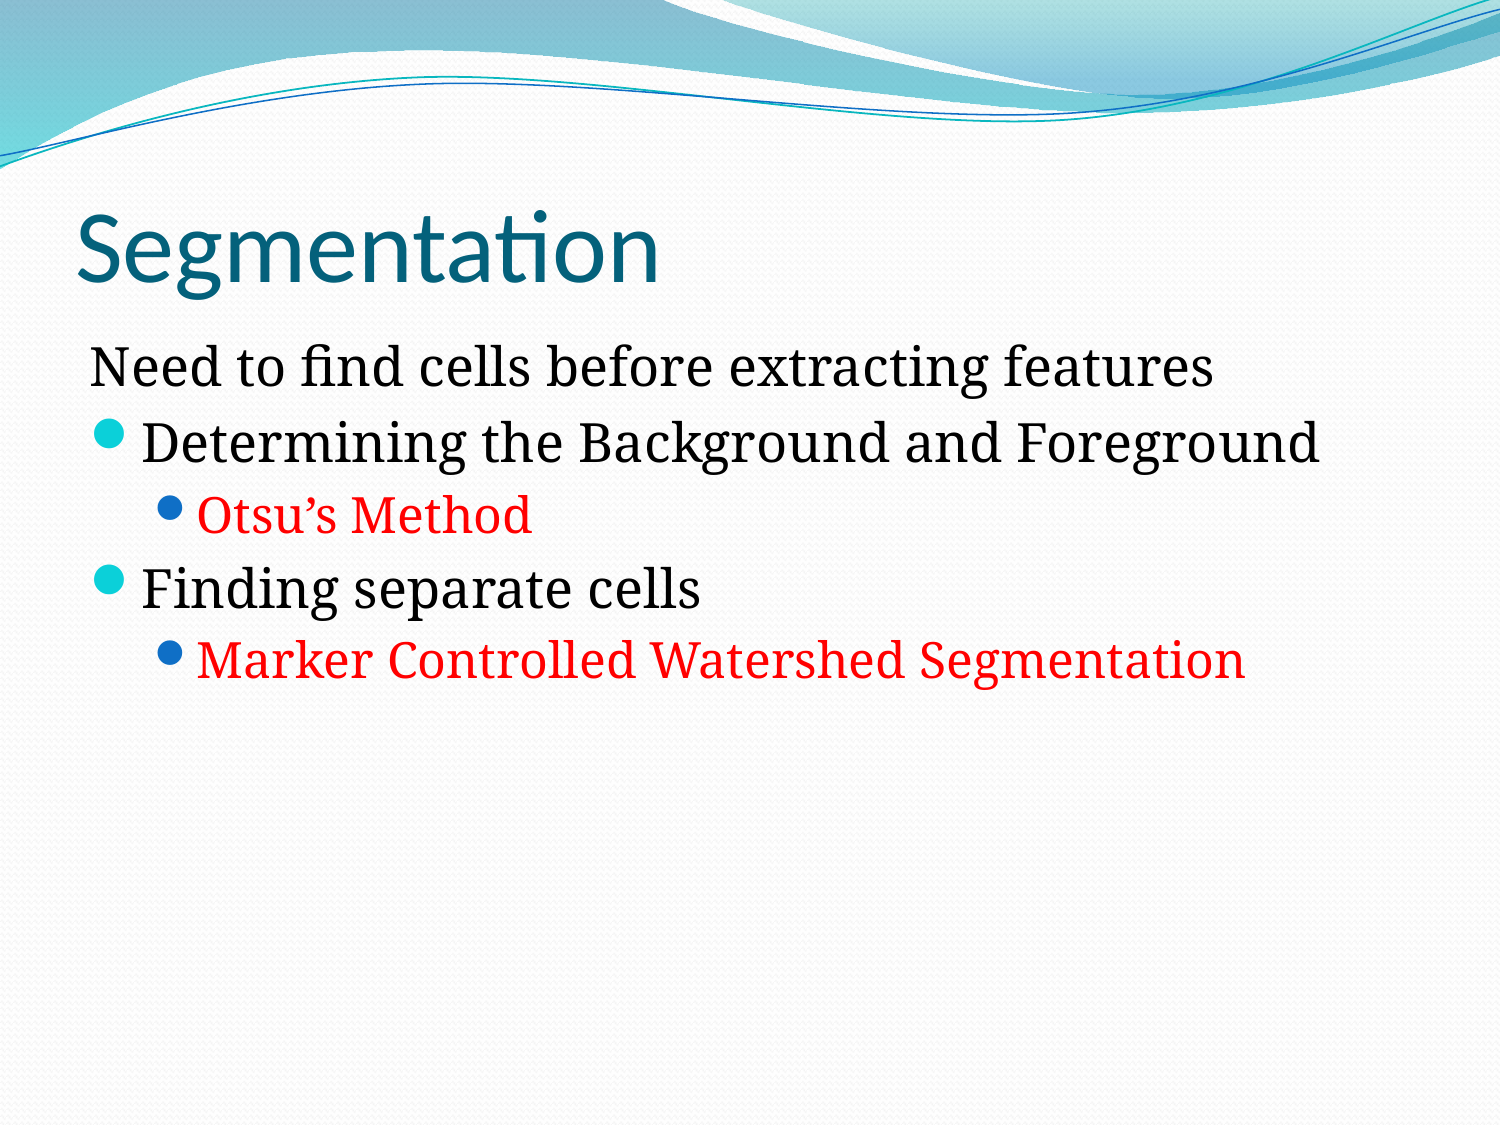

# Segmentation
Need to find cells before extracting features
Determining the Background and Foreground
Otsu’s Method
Finding separate cells
Marker Controlled Watershed Segmentation